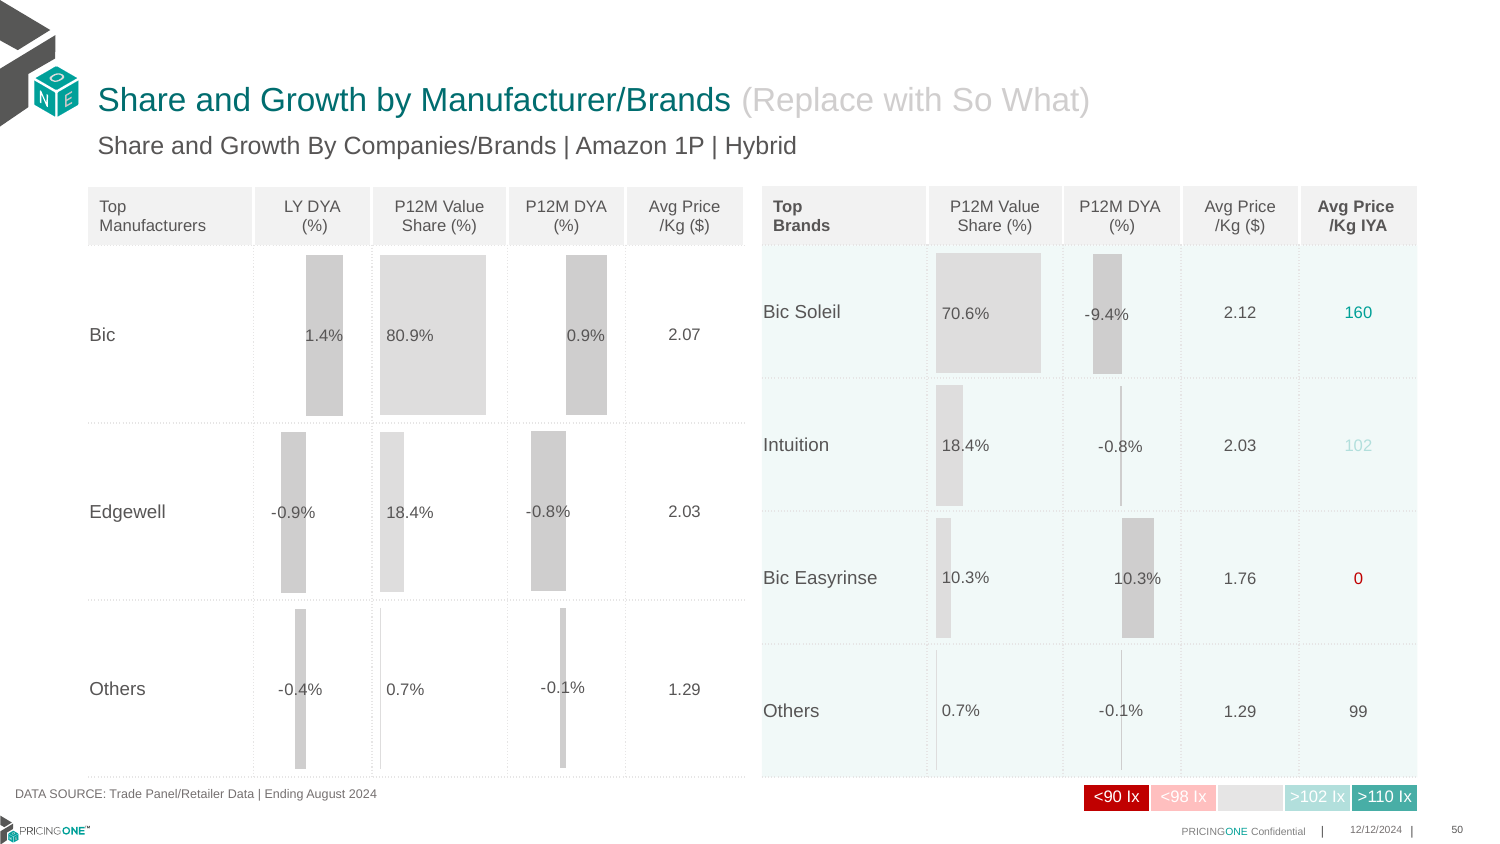

# Share and Growth by Manufacturer/Brands (Replace with So What)

Share and Growth By Companies/Brands | Amazon 1P | Hybrid
| Top Brands | P12M Value Share (%) | P12M DYA (%) | Avg Price /Kg ($) | Avg Price /Kg IYA |
| --- | --- | --- | --- | --- |
| Bic Soleil |  |  | 2.12 | 160 |
| Intuition |  |  | 2.03 | 102 |
| Bic Easyrinse |  |  | 1.76 | 0 |
| Others |  |  | 1.29 | 99 |
| Top Manufacturers | LY DYA (%) | P12M Value Share (%) | P12M DYA (%) | Avg Price /Kg ($) |
| --- | --- | --- | --- | --- |
| Bic |  |  |  | 2.07 |
| Edgewell |  |  |  | 2.03 |
| Others |  |  |  | 1.29 |

### Chart

| Category | Share DYA P12M |
|---|---|
| None | 0.008783493100776418 |

### Chart

| Category | Value Share P12M |
|---|---|
| None | 0.8091232020498088 |

### Chart

| Category | Share DYA LY |
|---|---|
| None | 0.013673678051219329 |

### Chart

| Category | Value Share |
|---|---|
| None | 0.7062833627734534 |

### Chart

| Category | Share DYA |
|---|---|
| None | -0.09405634617557901 |
DATA SOURCE: Trade Panel/Retailer Data | Ending August 2024
| <90 Ix | <98 Ix |  | >102 Ix | >110 Ix |
| --- | --- | --- | --- | --- |

12/12/2024
50